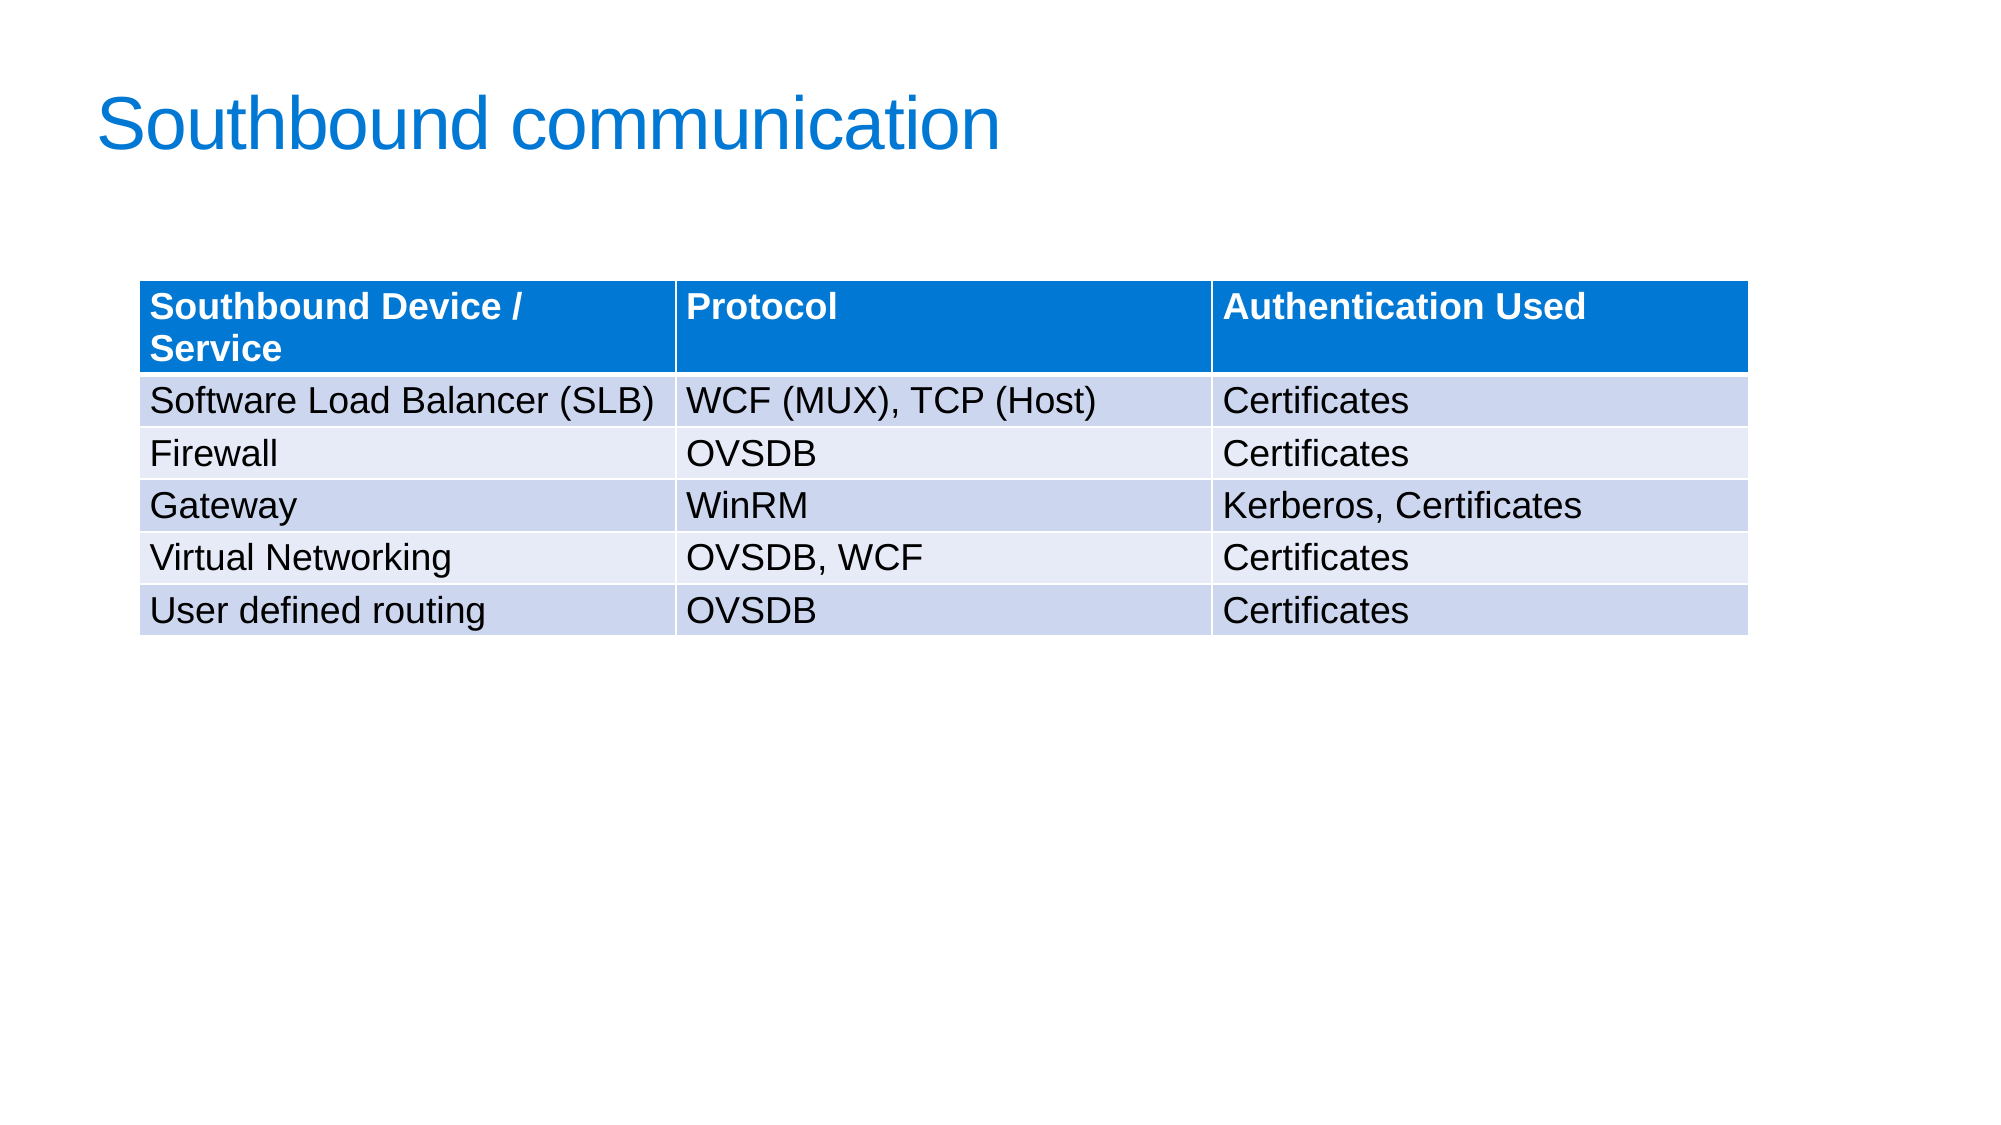

# Southbound communication
| Southbound Device / Service | Protocol | Authentication Used |
| --- | --- | --- |
| Software Load Balancer (SLB) | WCF (MUX), TCP (Host) | Certificates |
| Firewall | OVSDB | Certificates |
| Gateway | WinRM | Kerberos, Certificates |
| Virtual Networking | OVSDB, WCF | Certificates |
| User defined routing | OVSDB | Certificates |